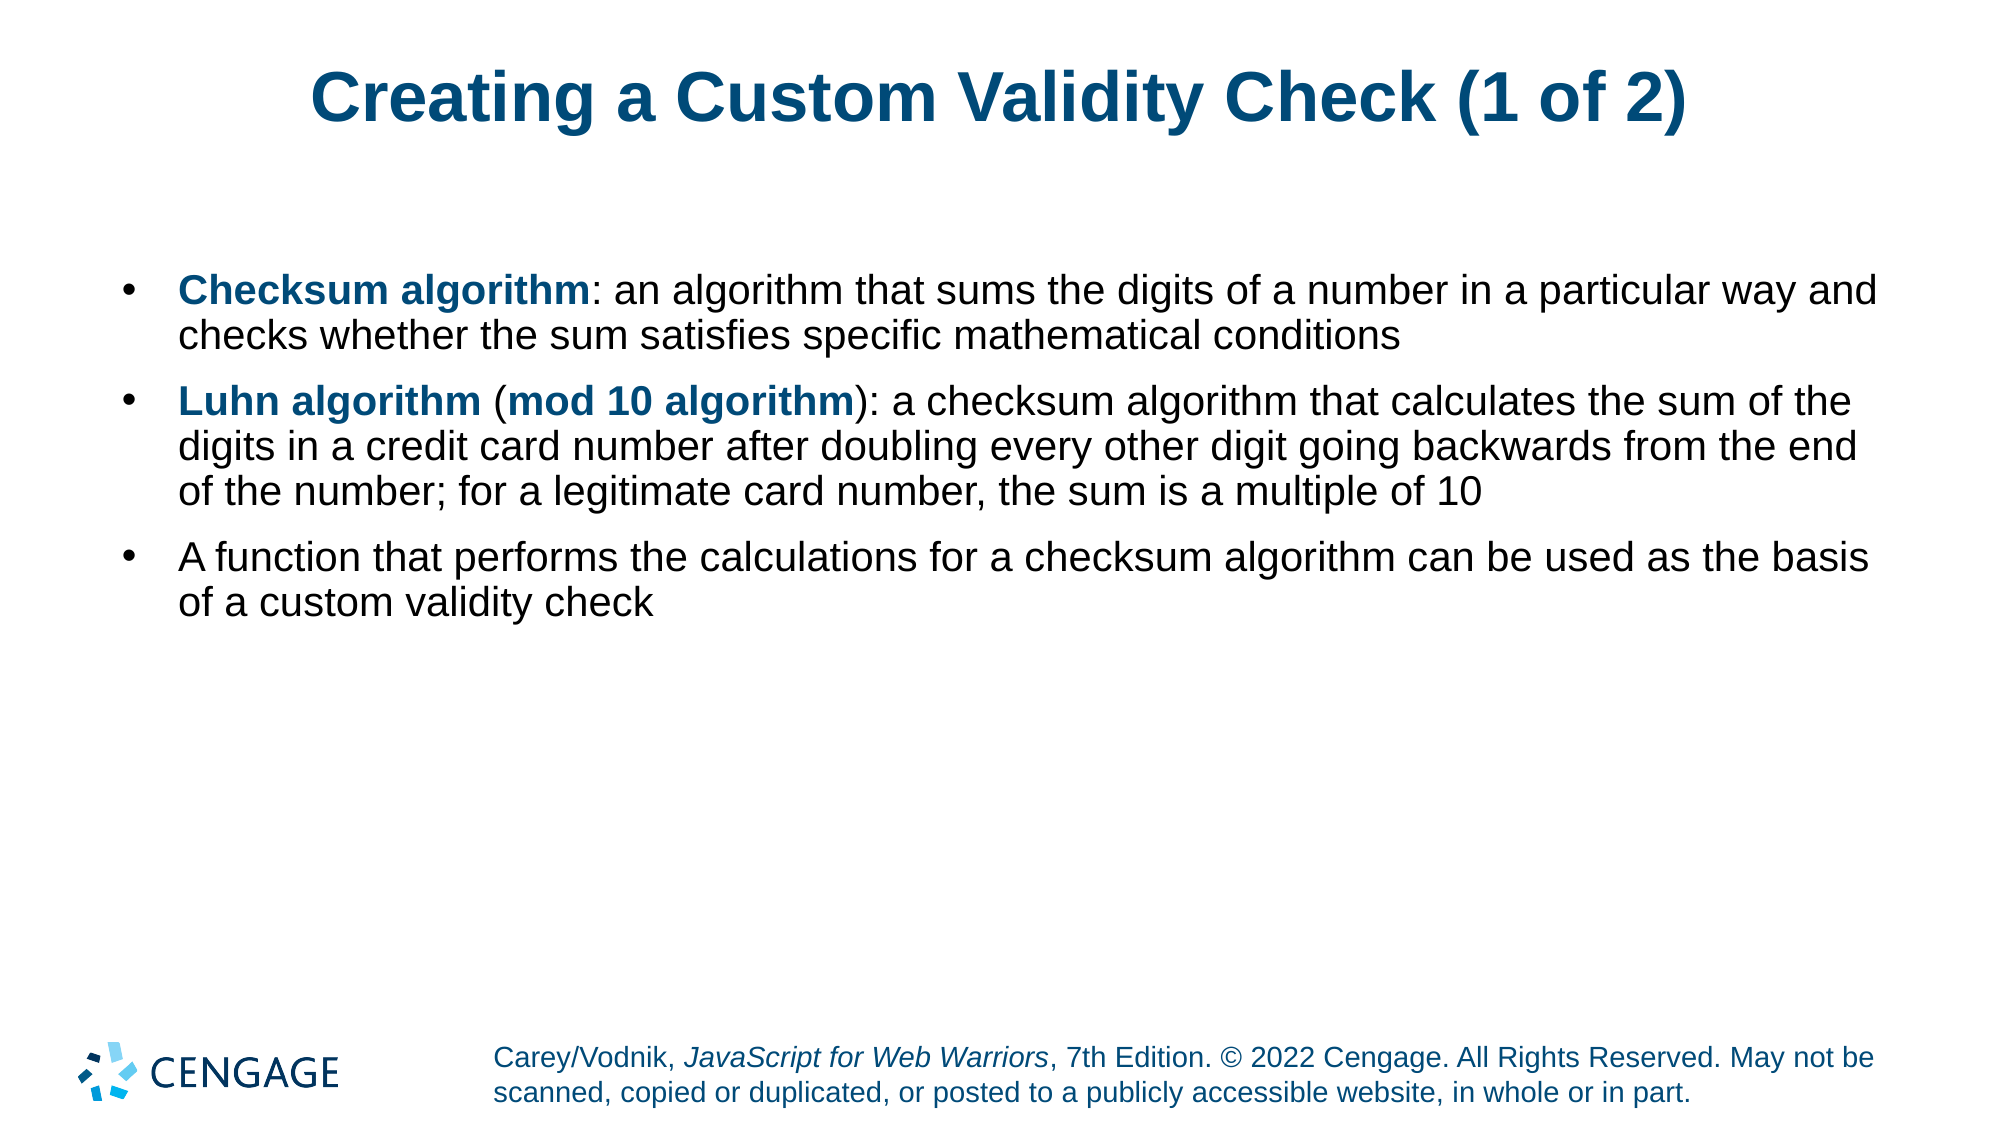

# Creating a Custom Validity Check (1 of 2)
Checksum algorithm: an algorithm that sums the digits of a number in a particular way and checks whether the sum satisfies specific mathematical conditions
Luhn algorithm (mod 10 algorithm): a checksum algorithm that calculates the sum of the digits in a credit card number after doubling every other digit going backwards from the end of the number; for a legitimate card number, the sum is a multiple of 10
A function that performs the calculations for a checksum algorithm can be used as the basis of a custom validity check